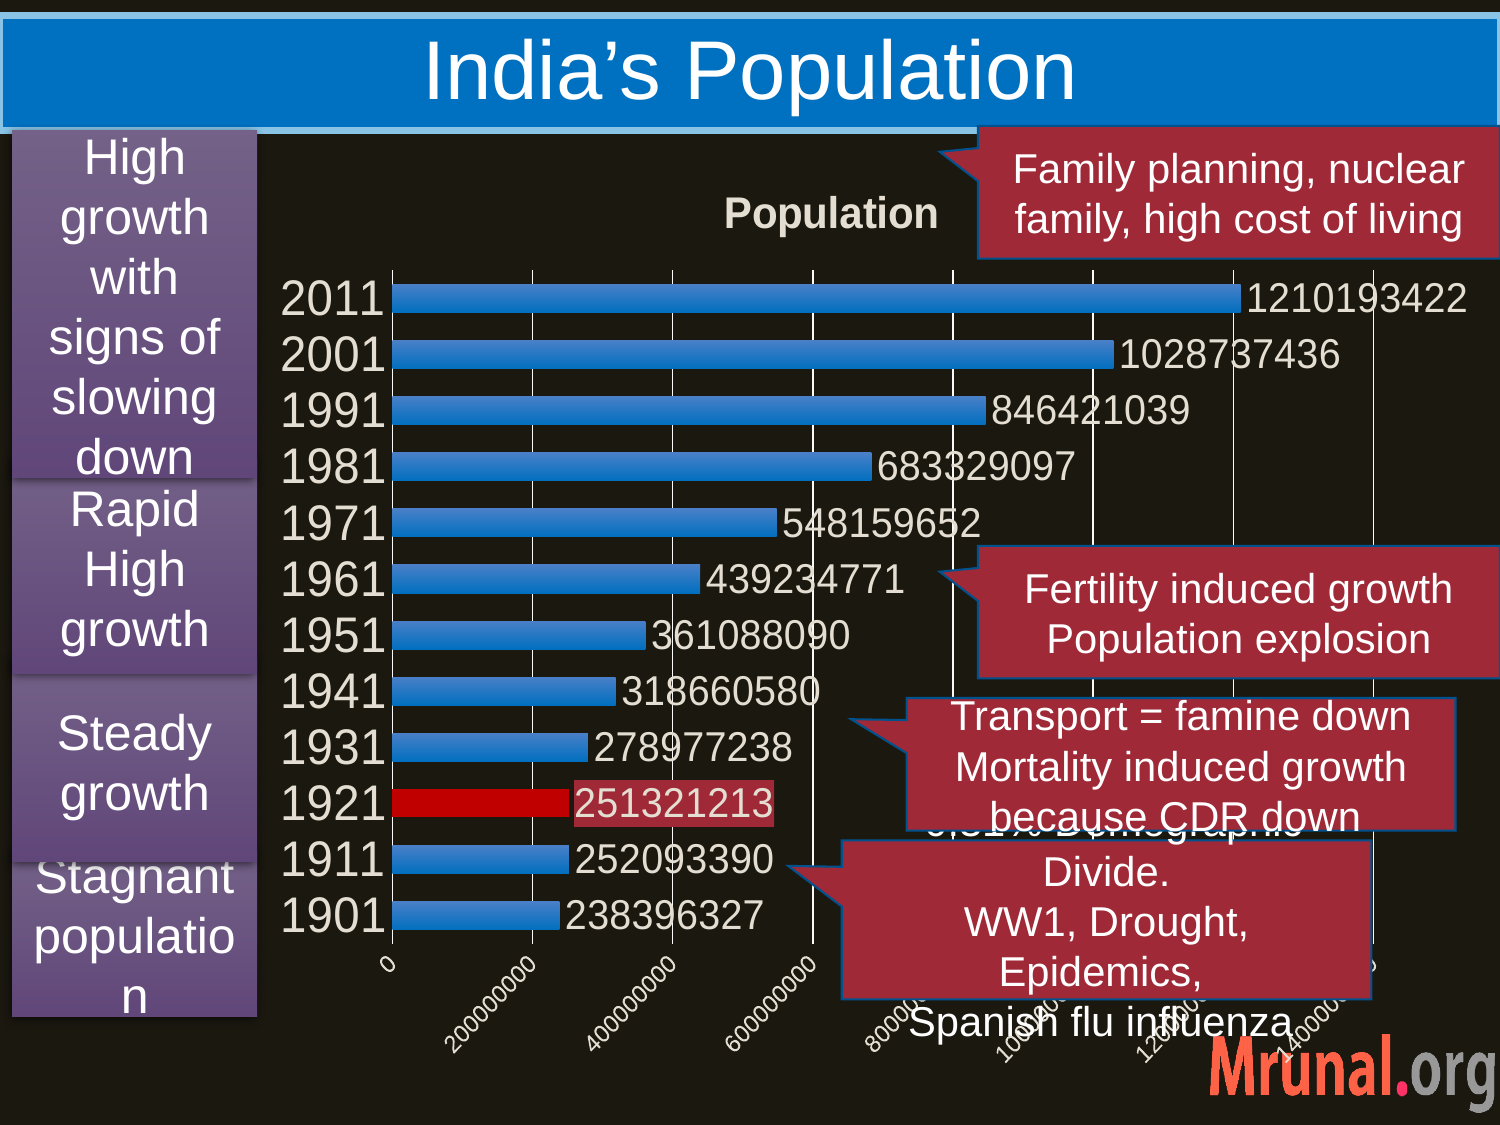

# India’s Population
Family planning, nuclear family, high cost of living
High growth with signs of slowing down

### Chart:

| Category | Population |
|---|---|
| 1901 | 238396327.0 |
| 1911 | 252093390.0 |
| 1921 | 251321213.0 |
| 1931 | 278977238.0 |
| 1941 | 318660580.0 |
| 1951 | 361088090.0 |
| 1961 | 439234771.0 |
| 1971 | 548159652.0 |
| 1981 | 683329097.0 |
| 1991 | 846421039.0 |
| 2001 | 1028737436.0 |
| 2011 | 1210193422.0 |
Rapid High growth
Fertility induced growth
Population explosion
Steady growth
Transport = famine down
Mortality induced growth because CDR down
-0.31% Demographic Divide.
WW1, Drought, Epidemics,
Spanish flu influenza
Stagnant population